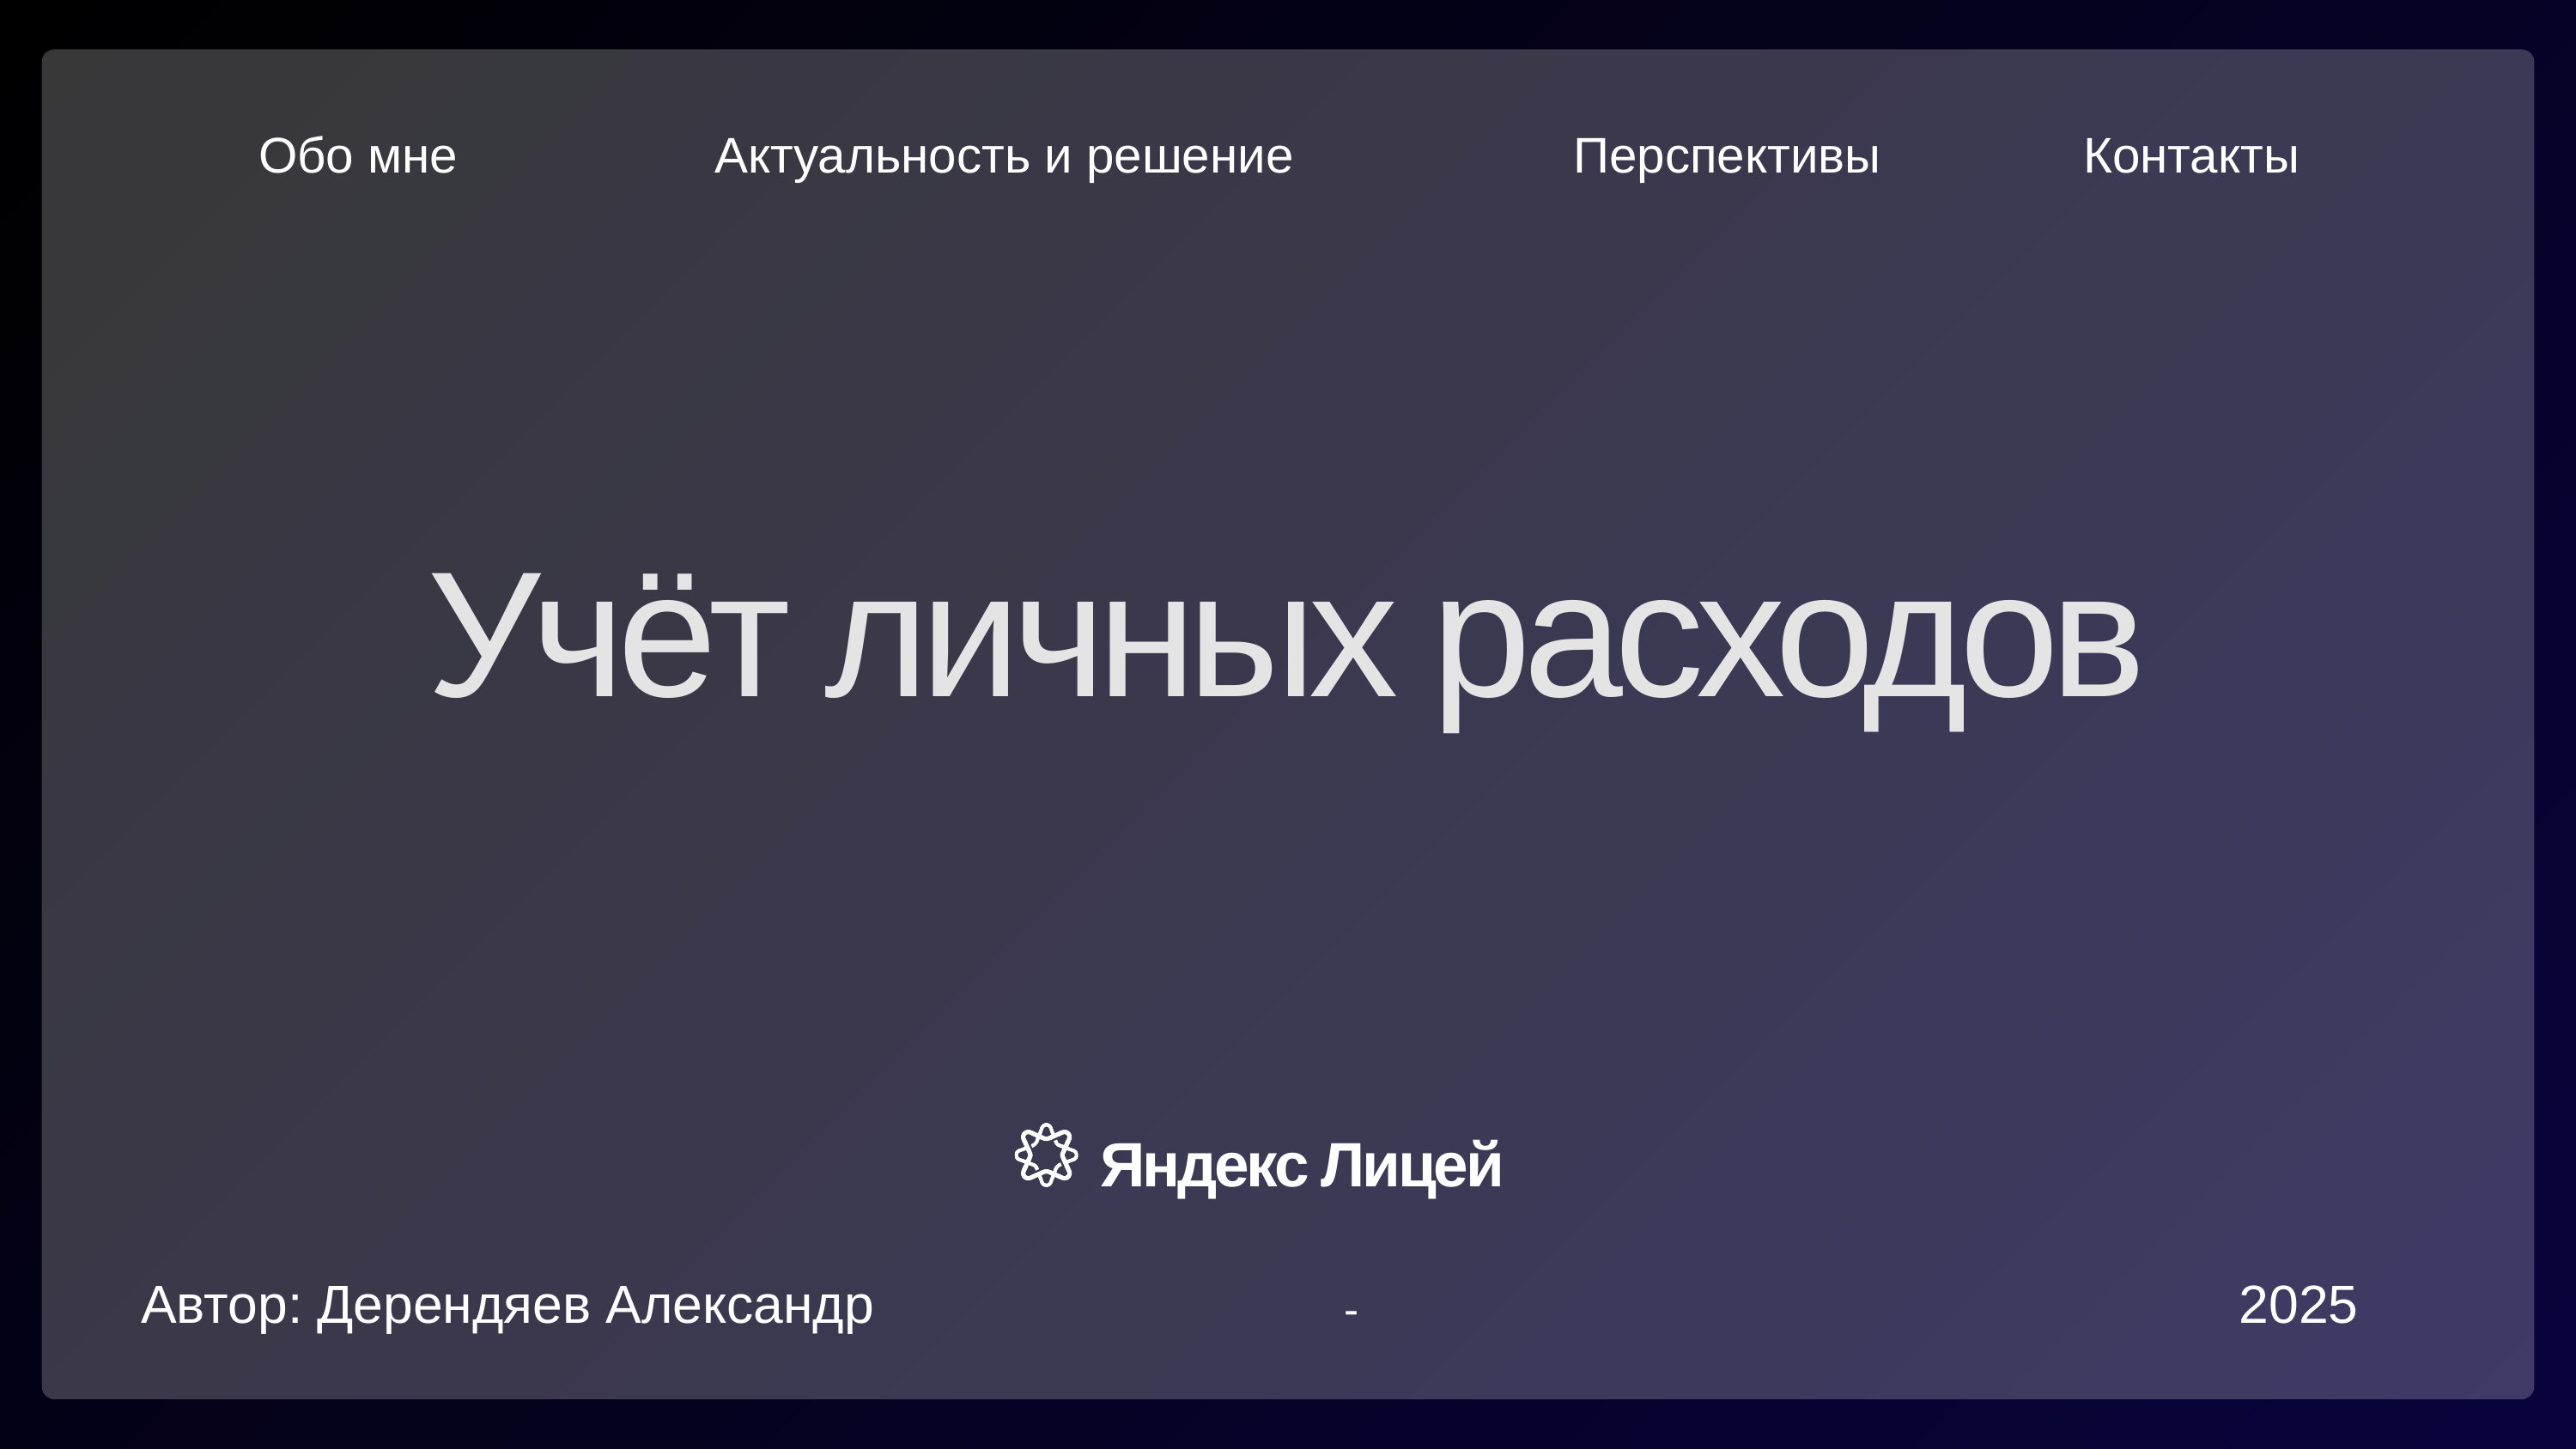

Обо мне
Актуальность и решение
Перспективы
Контакты
Учёт личных расходов
Яндекс Лицей

Автор: Дерендяев Александр
2025
-